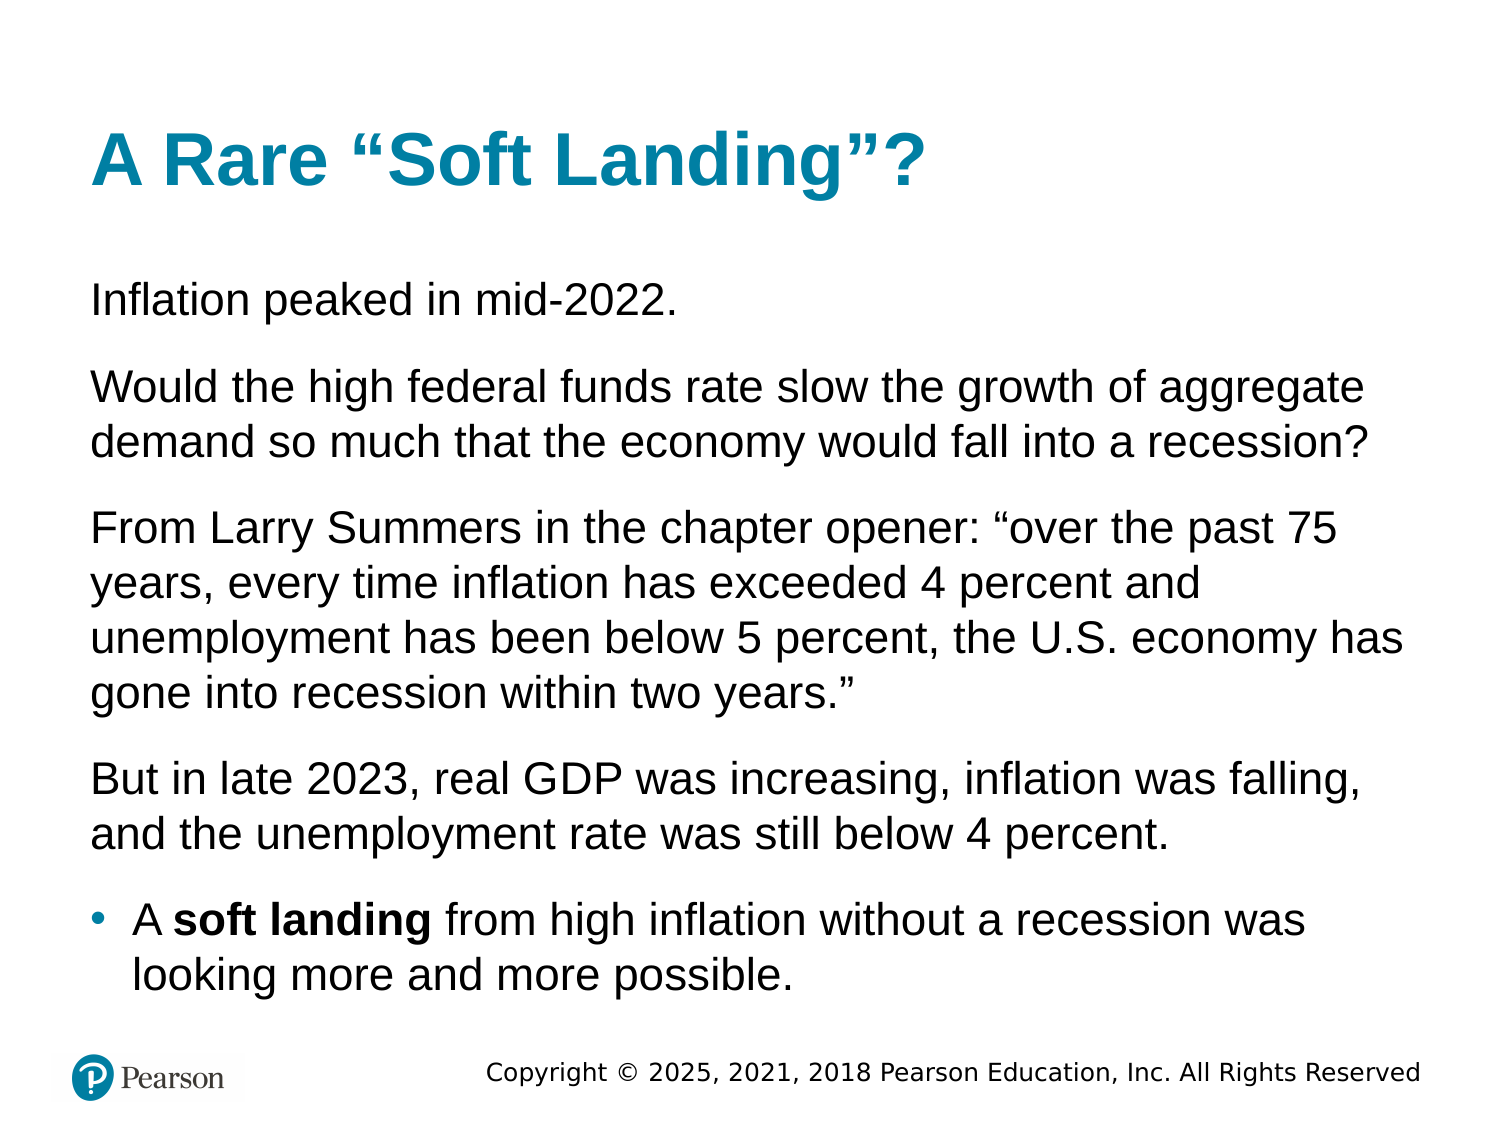

# A Rare “Soft Landing”?
Inflation peaked in mid-2022.
Would the high federal funds rate slow the growth of aggregate demand so much that the economy would fall into a recession?
From Larry Summers in the chapter opener: “over the past 75 years, every time inflation has exceeded 4 percent and unemployment has been below 5 percent, the U.S. economy has gone into recession within two years.”
But in late 2023, real G D P was increasing, inflation was falling, and the unemployment rate was still below 4 percent.
A soft landing from high inflation without a recession was looking more and more possible.